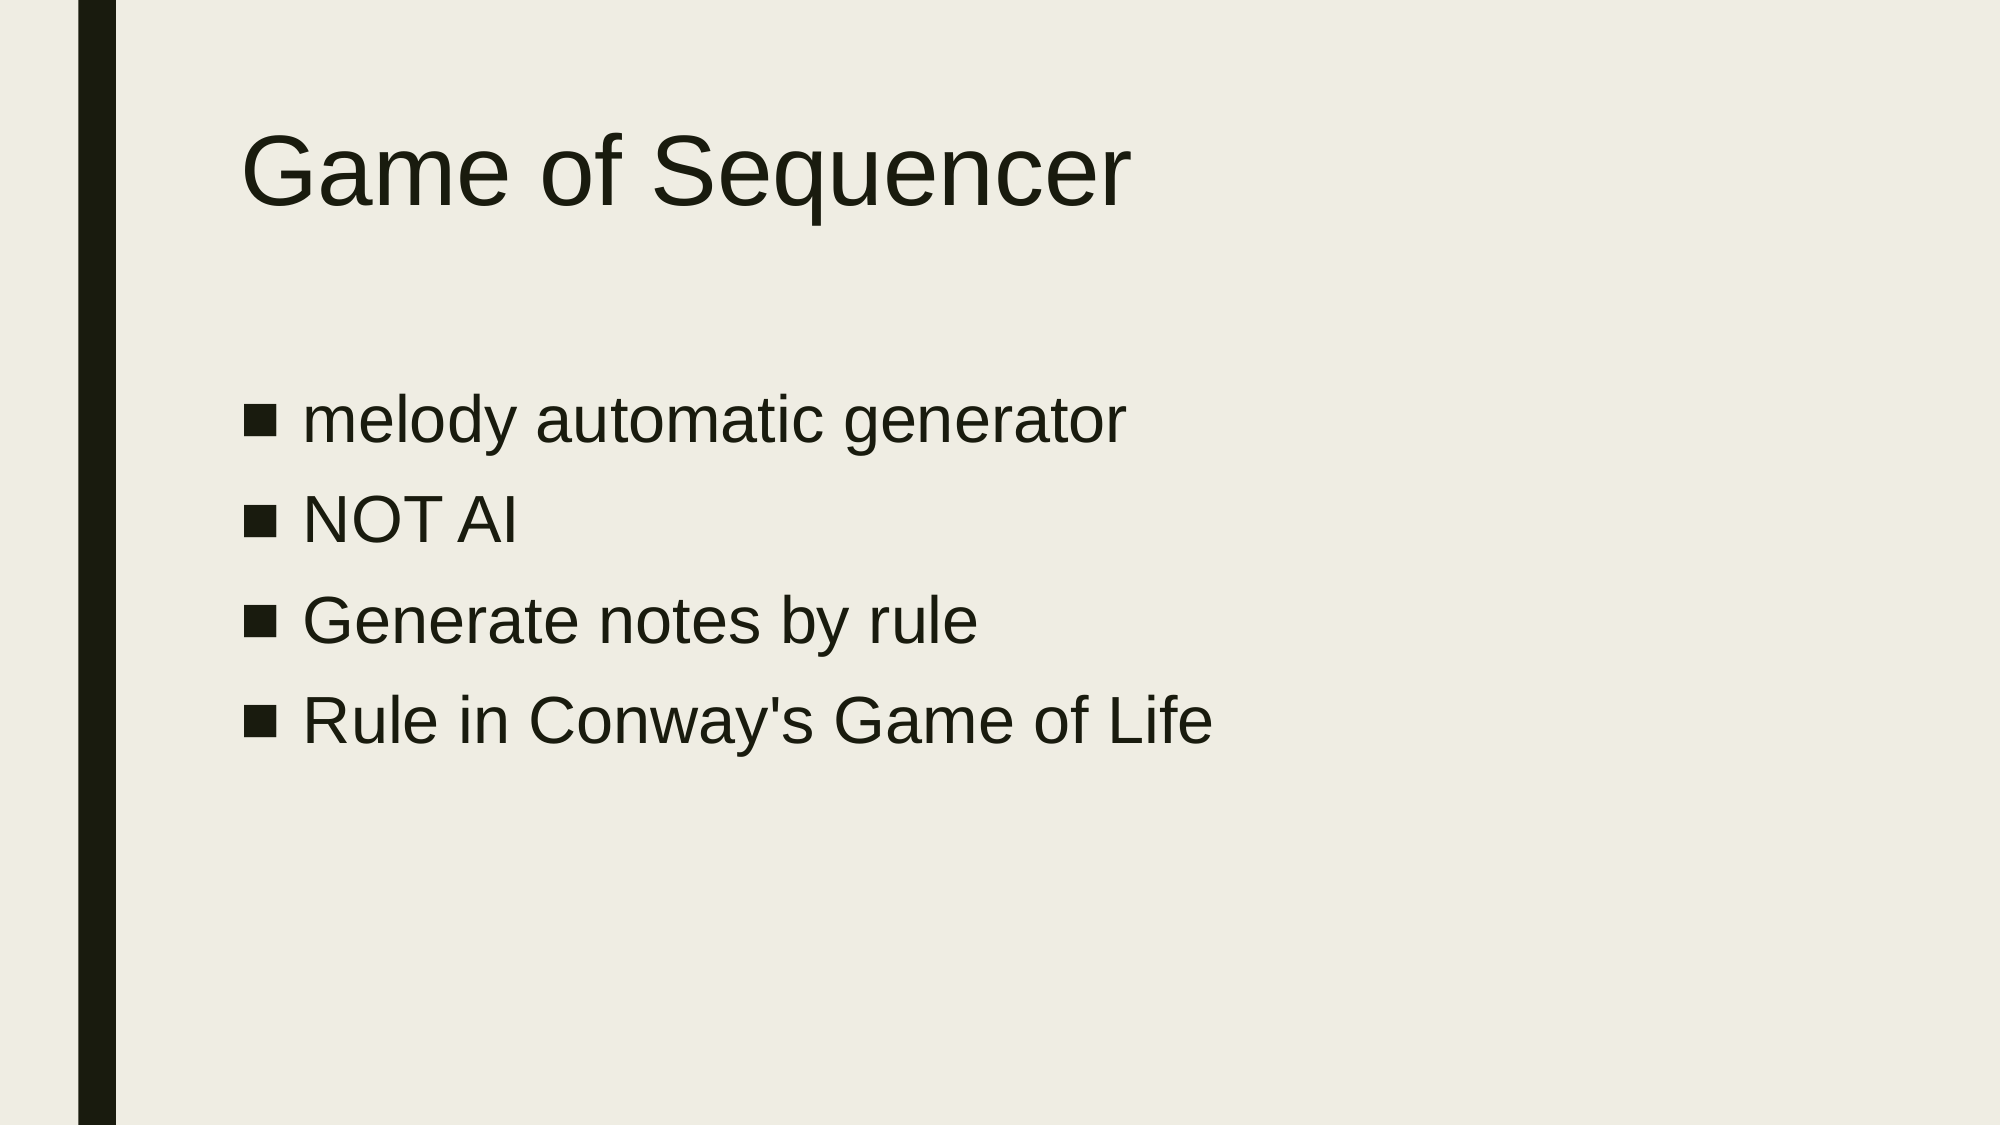

# Game of Sequencer
melody automatic generator
NOT AI
Generate notes by rule
Rule in Conway's Game of Life